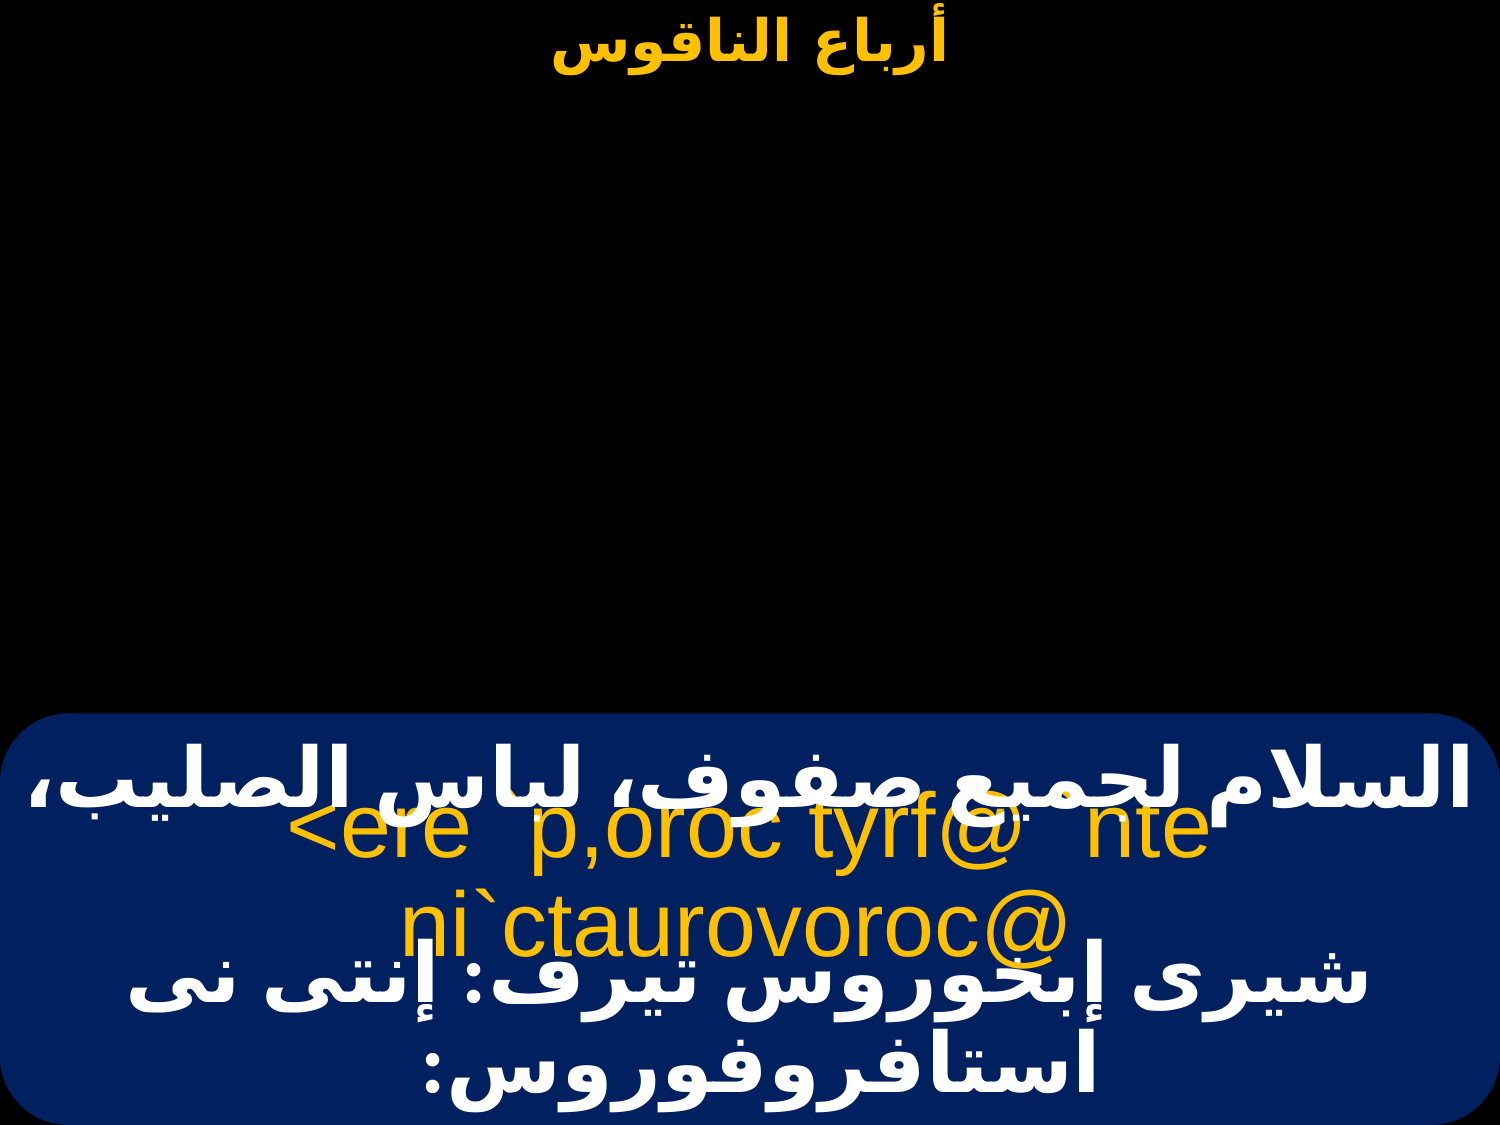

# السلام لجميع صفوف، لباس الصليب،
<ere `p,oroc tyrf@ `nte ni`ctaurovoroc@
شيرى إبخوروس تيرف: إنتى نى استافروفوروس: